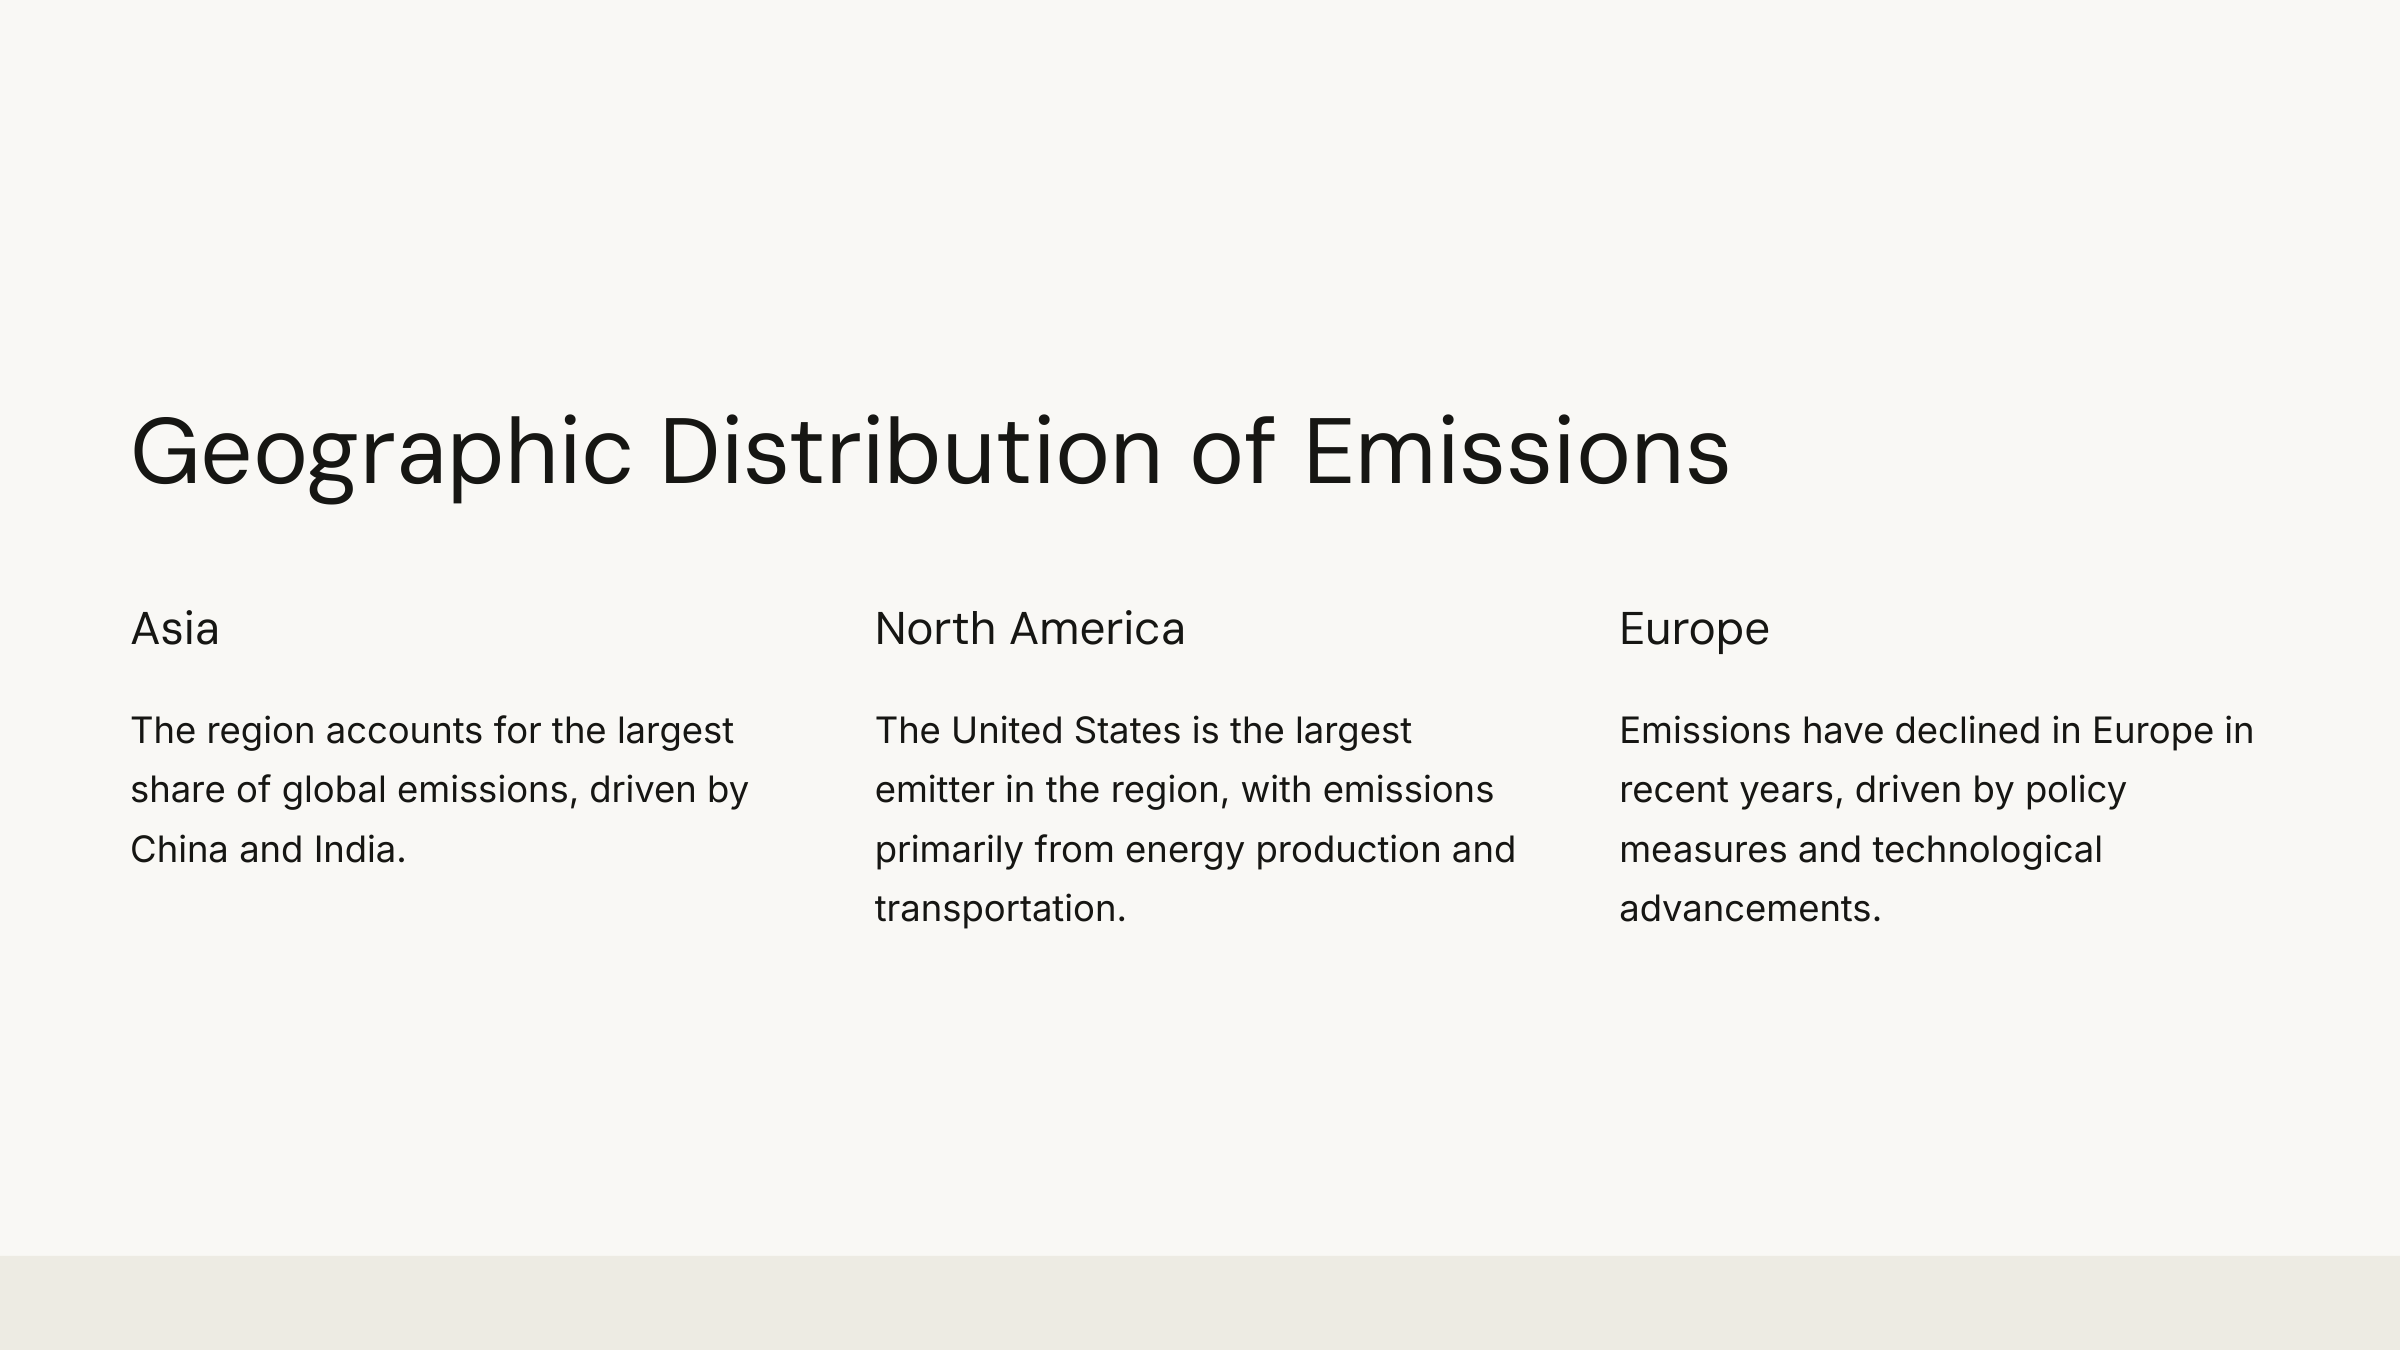

Geographic Distribution of Emissions
Asia
North America
Europe
The region accounts for the largest share of global emissions, driven by China and India.
The United States is the largest emitter in the region, with emissions primarily from energy production and transportation.
Emissions have declined in Europe in recent years, driven by policy measures and technological advancements.